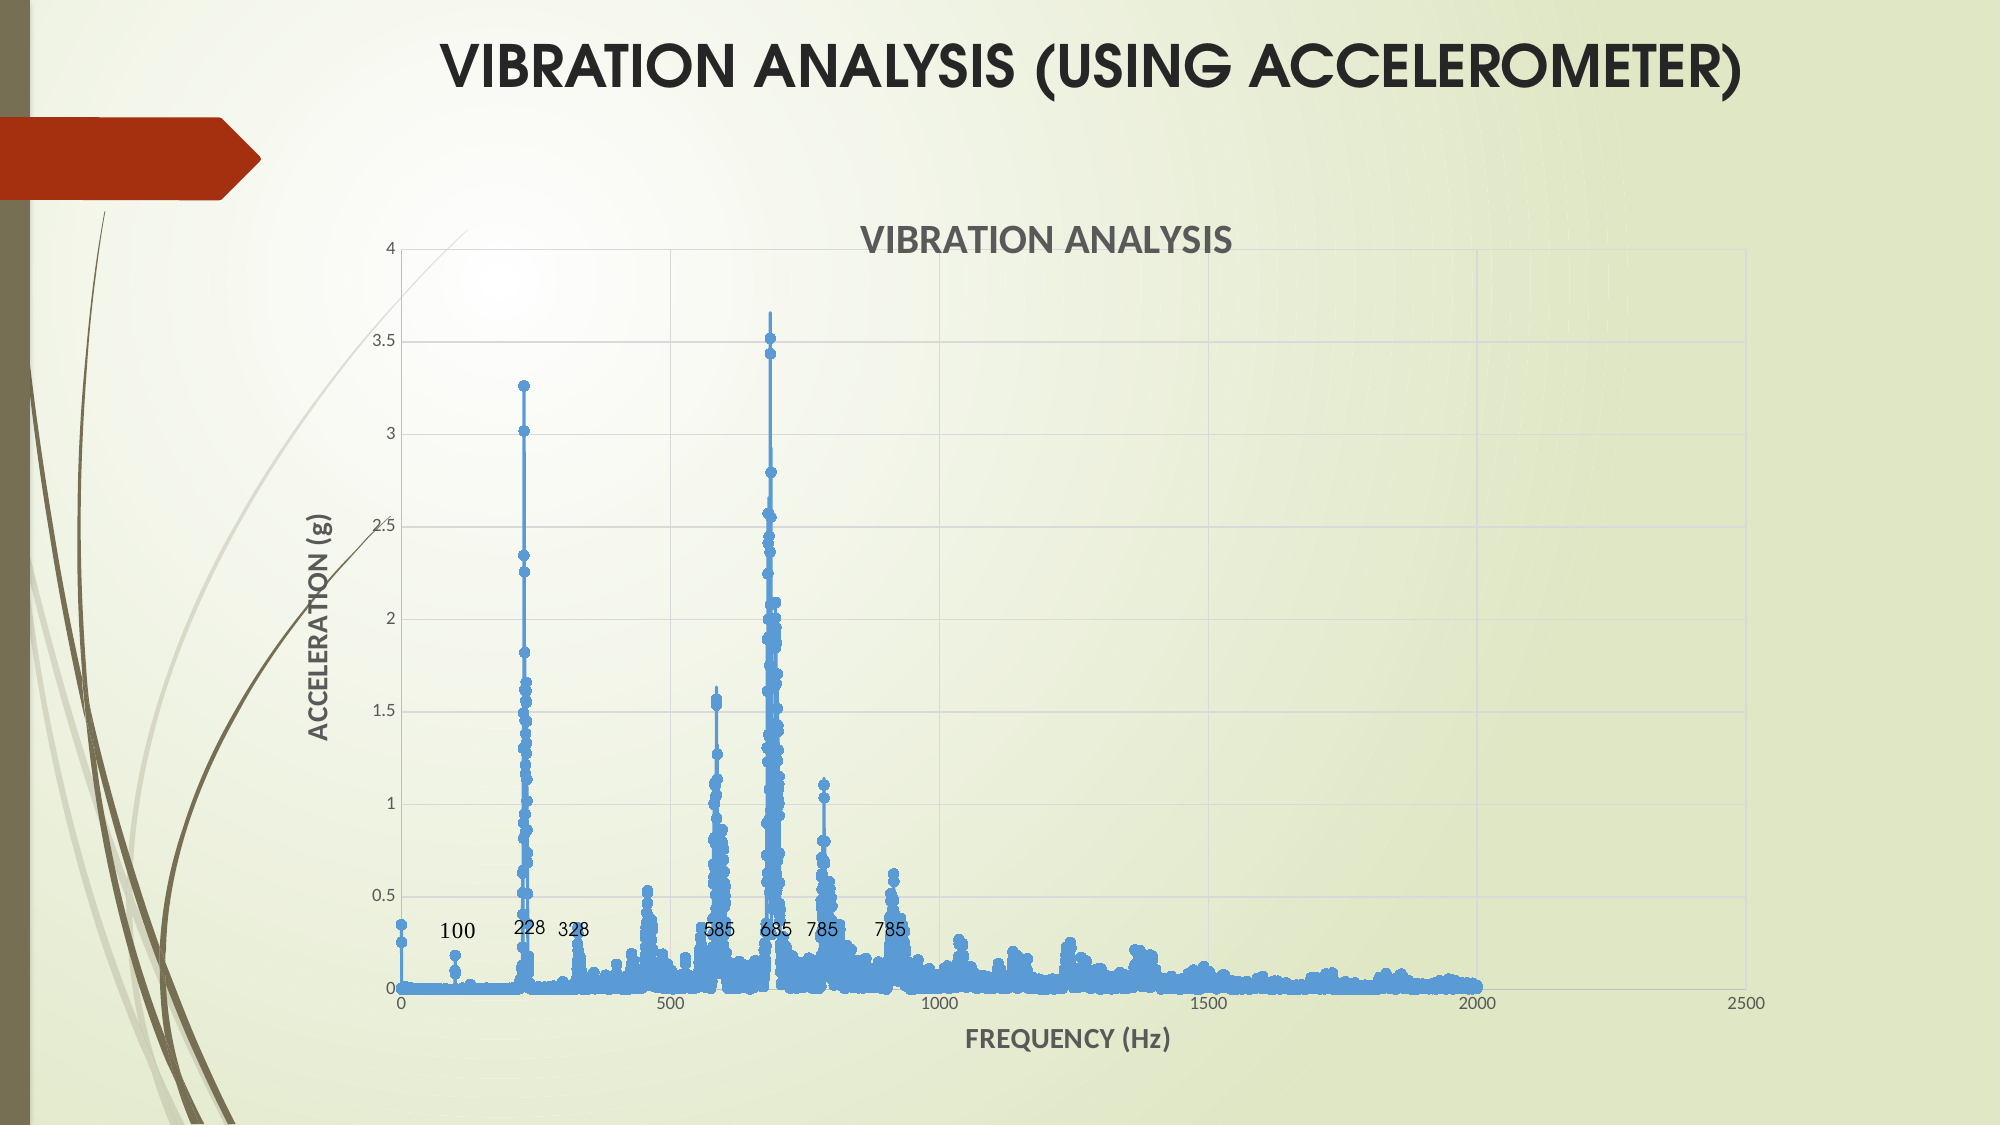

# VIBRATION ANALYSIS (USING ACCELEROMETER)

### Chart: VIBRATION ANALYSIS

| Category | Acceleration (FFT - (RMS)) |
|---|---|
228
328
585
685
785
785